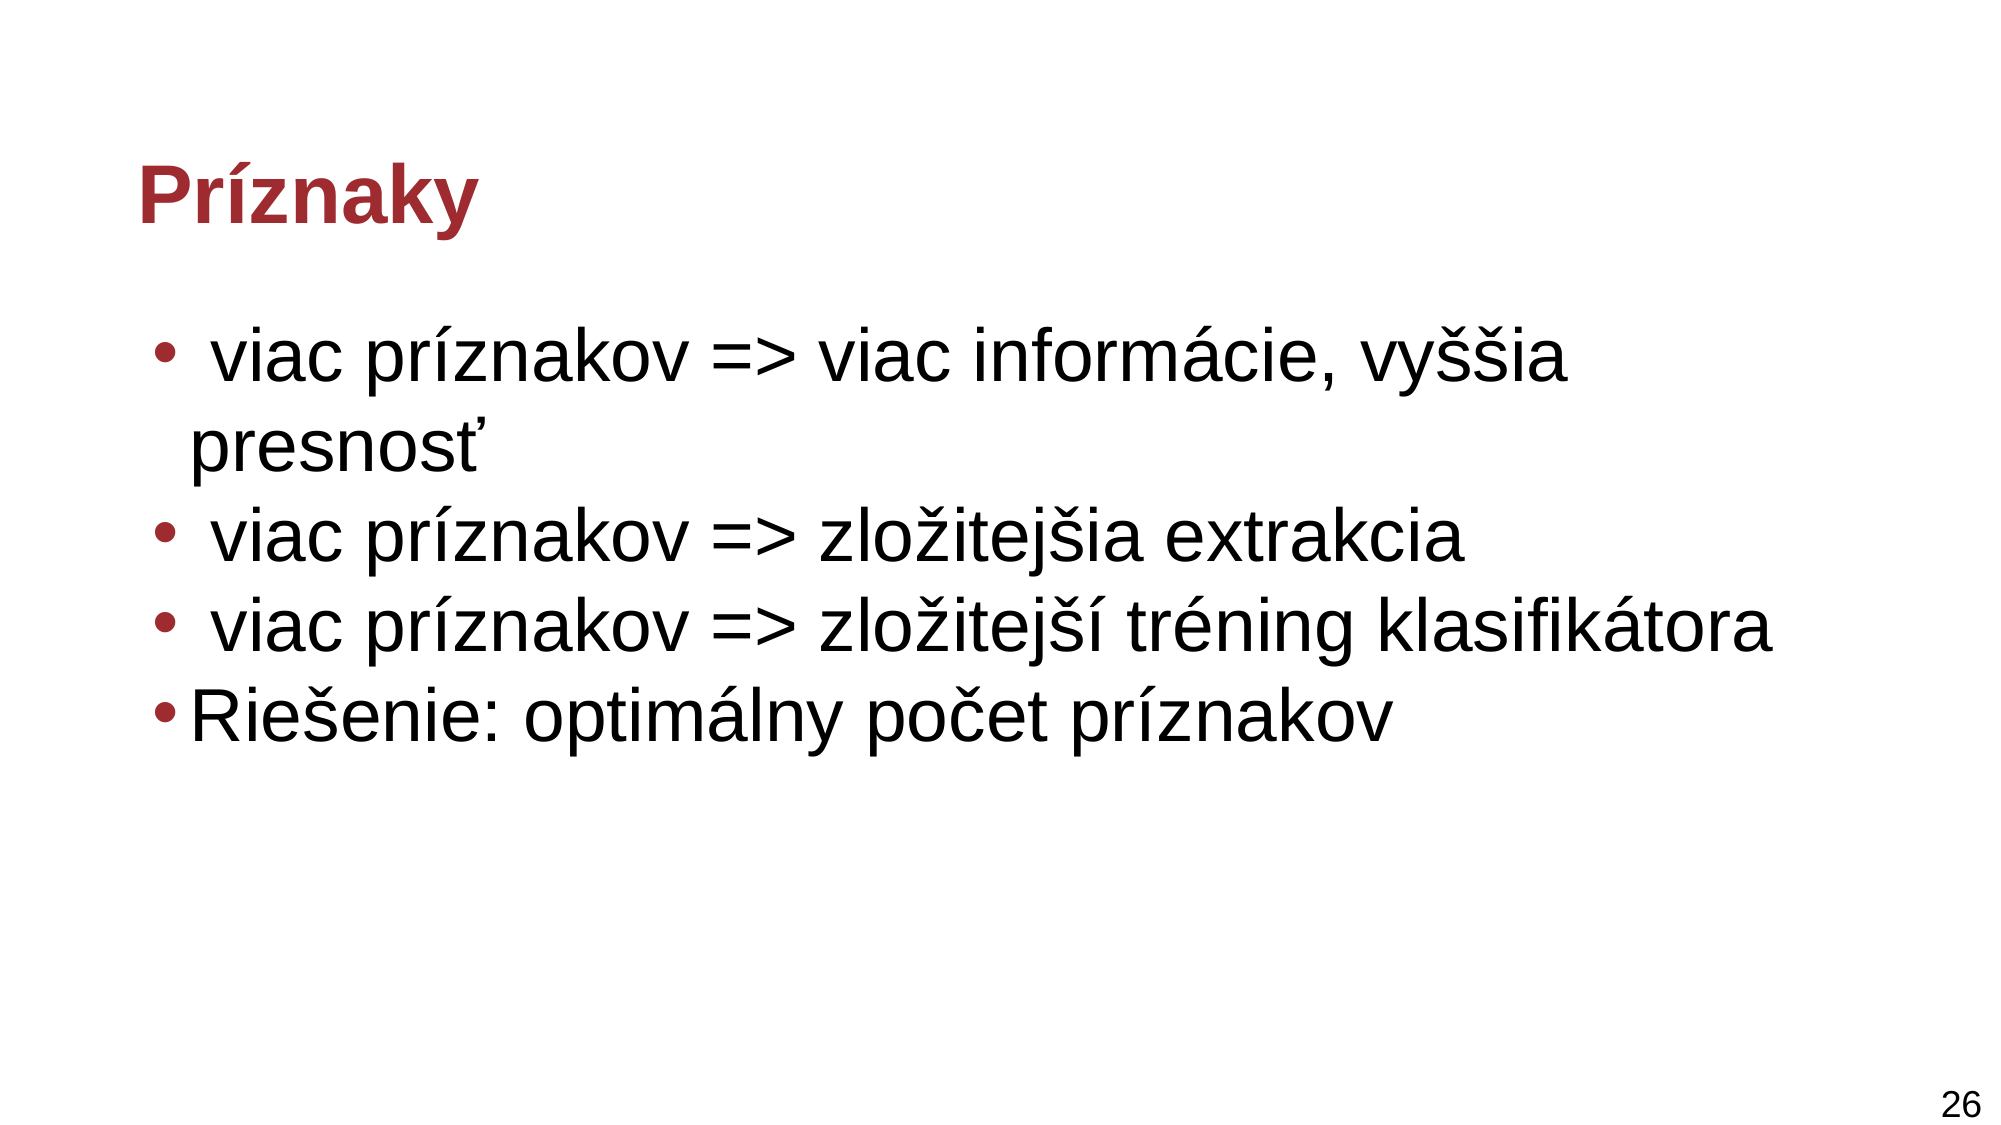

# Príznaky
 viac príznakov => viac informácie, vyššia presnosť
 viac príznakov => zložitejšia extrakcia
 viac príznakov => zložitejší tréning klasifikátora
Riešenie: optimálny počet príznakov